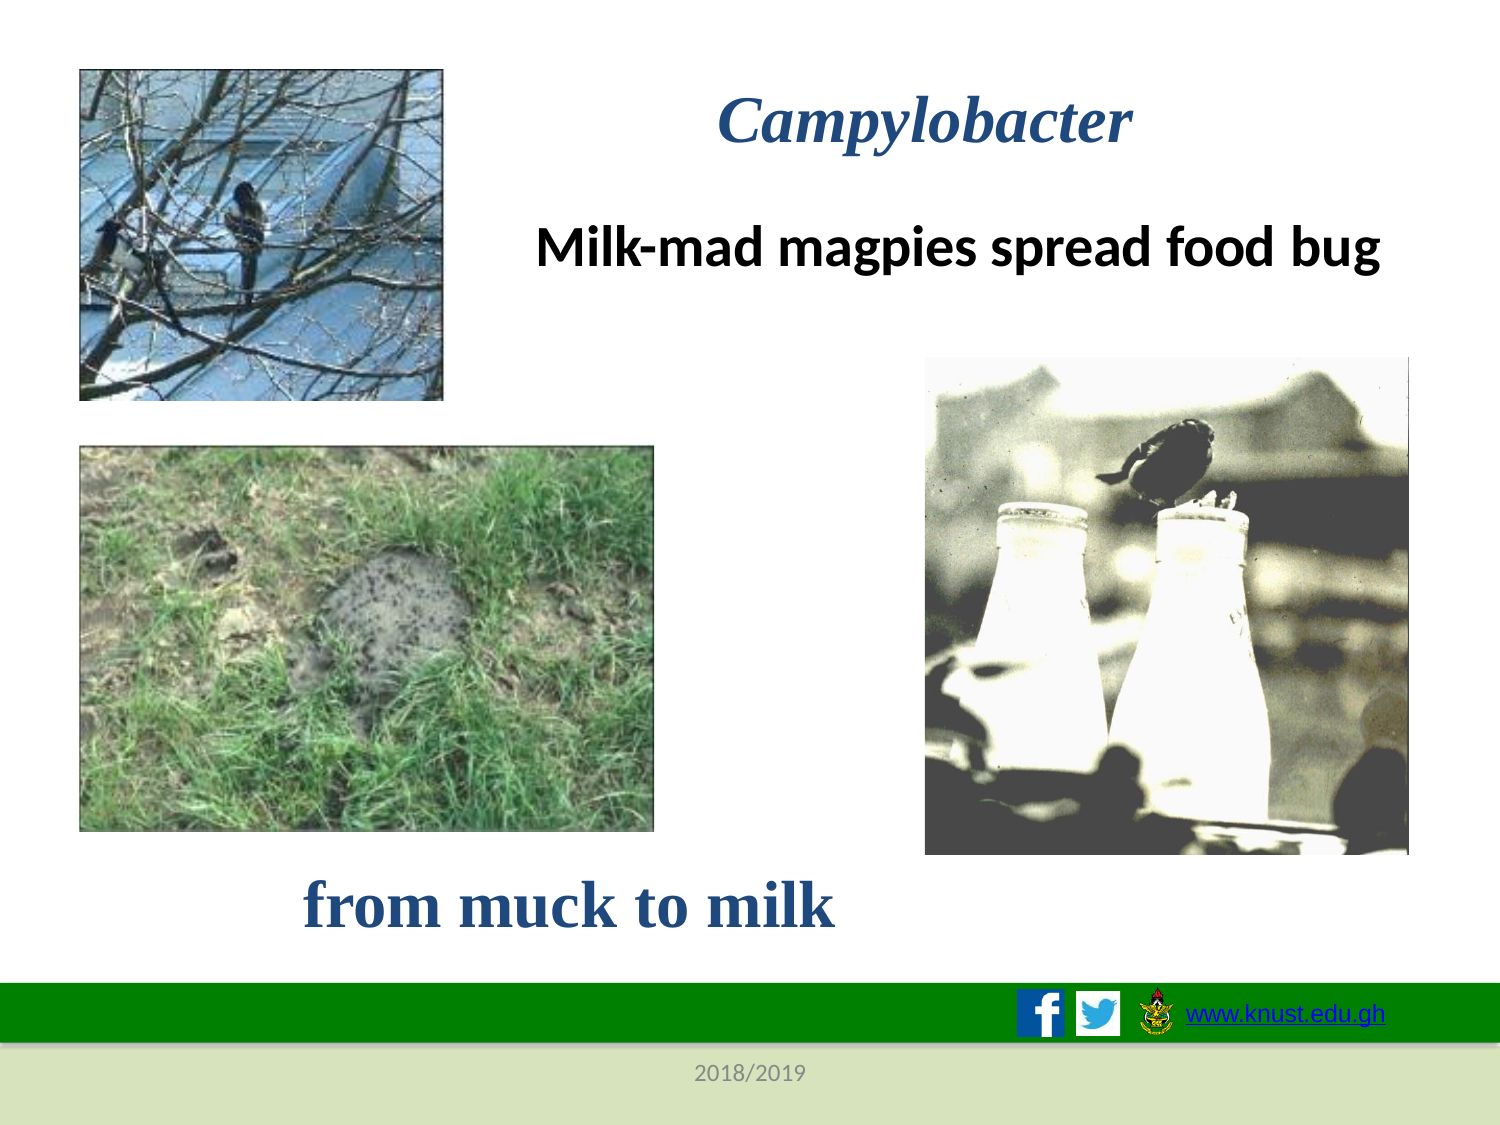

# Campylobacter
Milk-mad magpies spread food bug

from muck to milk

www.knust.edu.gh
2018/2019